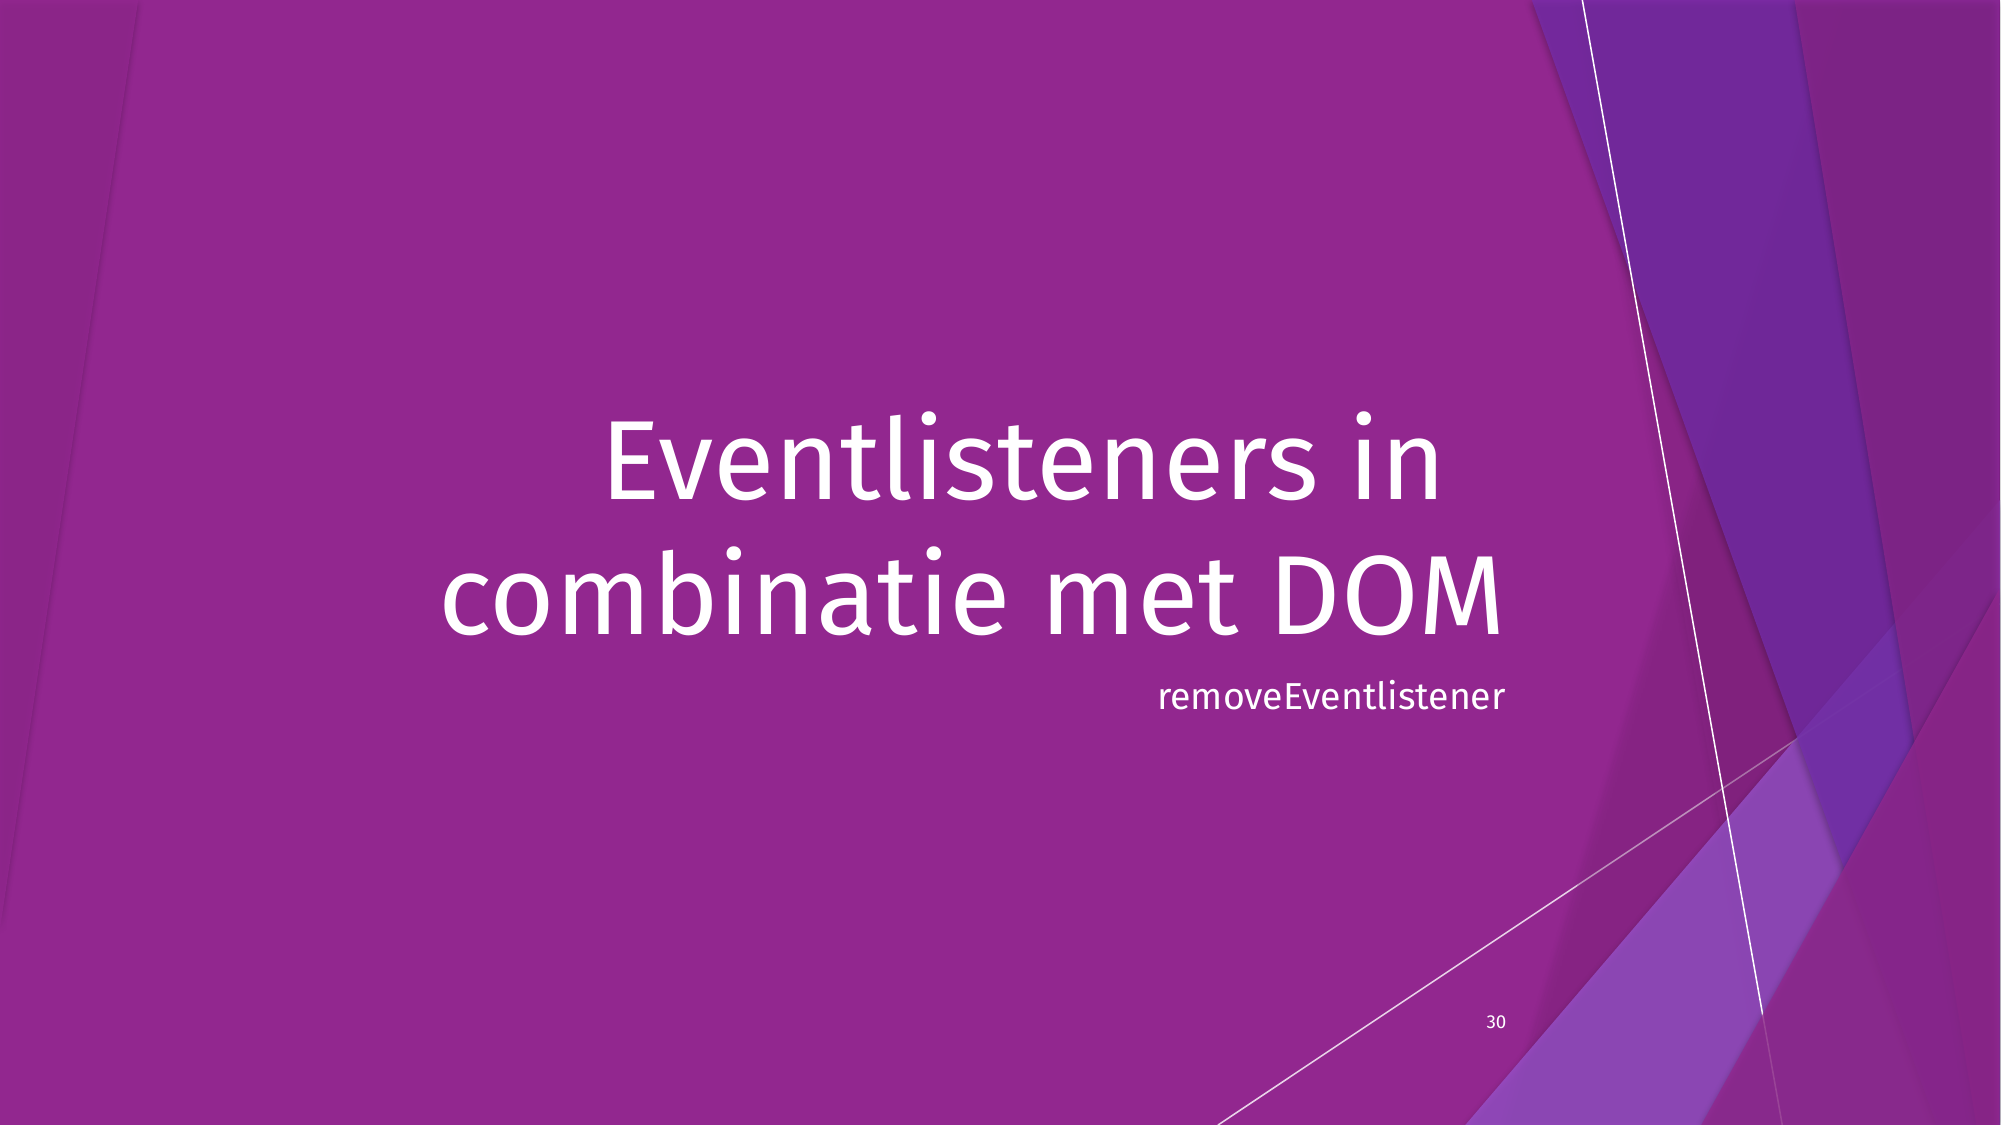

# Eventlisteners in   combinatie met DOM
removeEventlistener
30